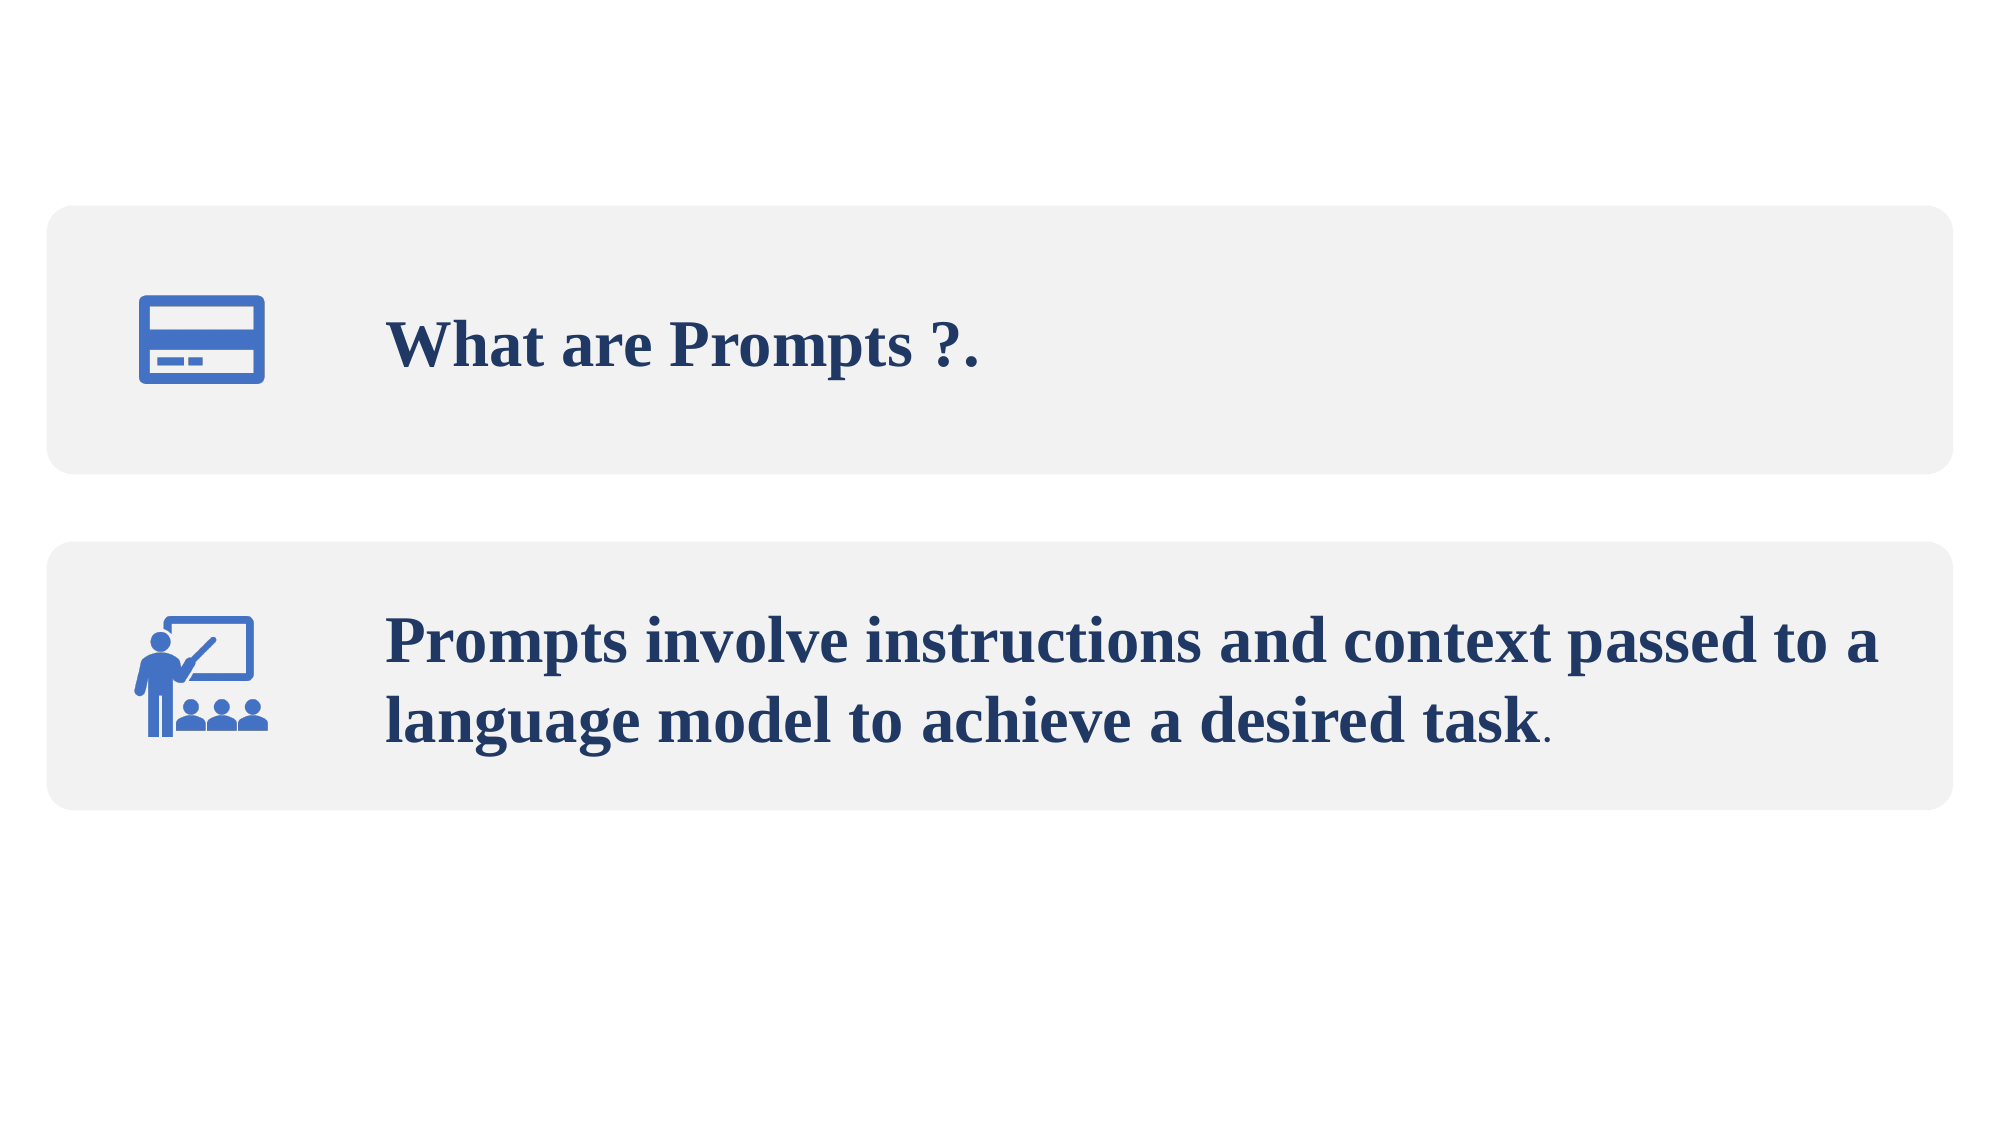

What are Prompts ?.
Prompts involve instructions and context passed to a language model to achieve a desired task.